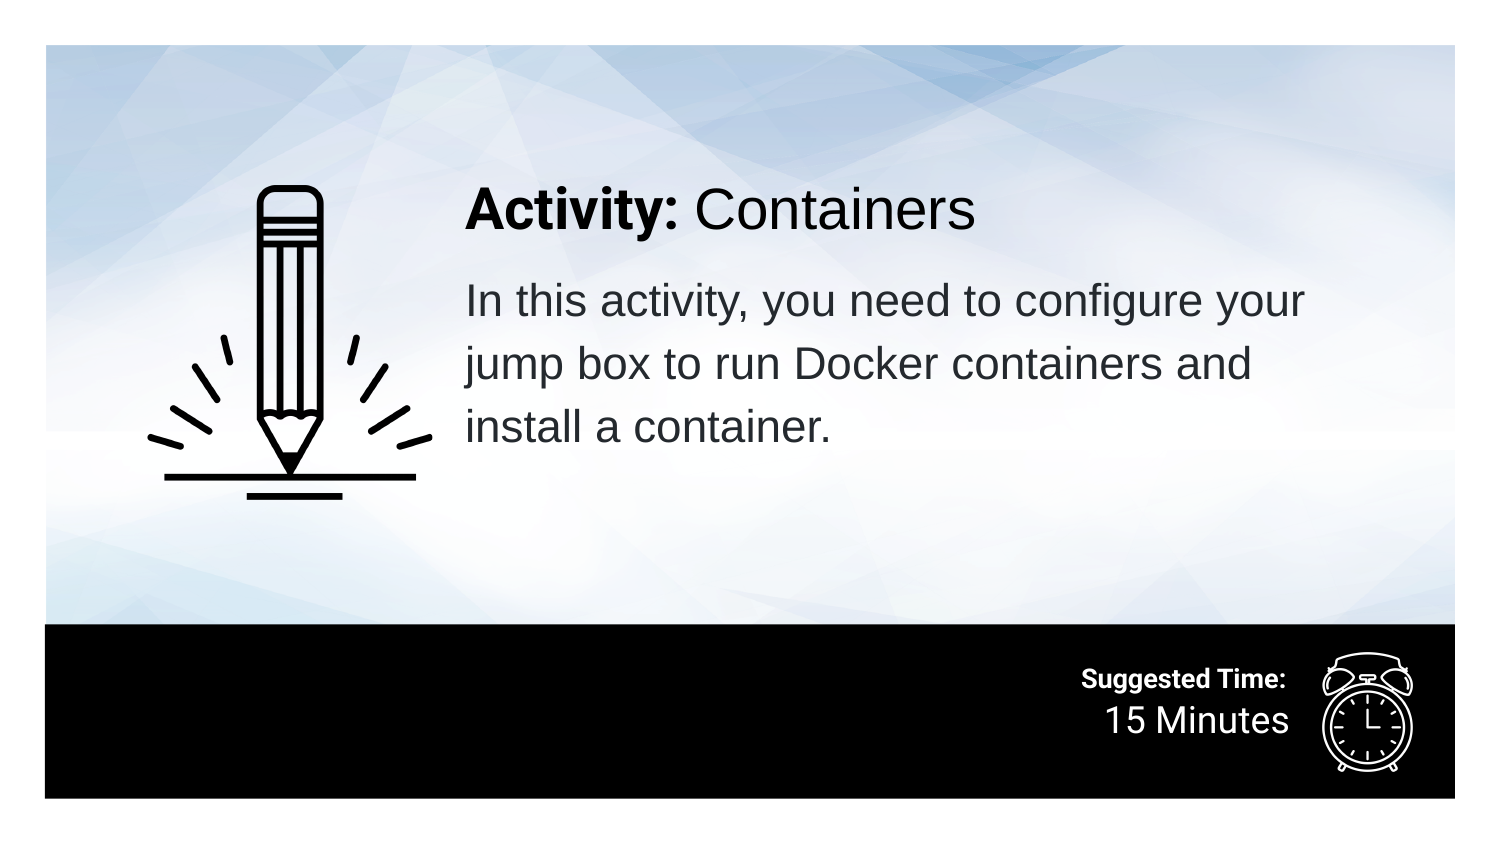

Activity: Containers
In this activity, you need to configure your jump box to run Docker containers and
install a container.

# 15 Minutes